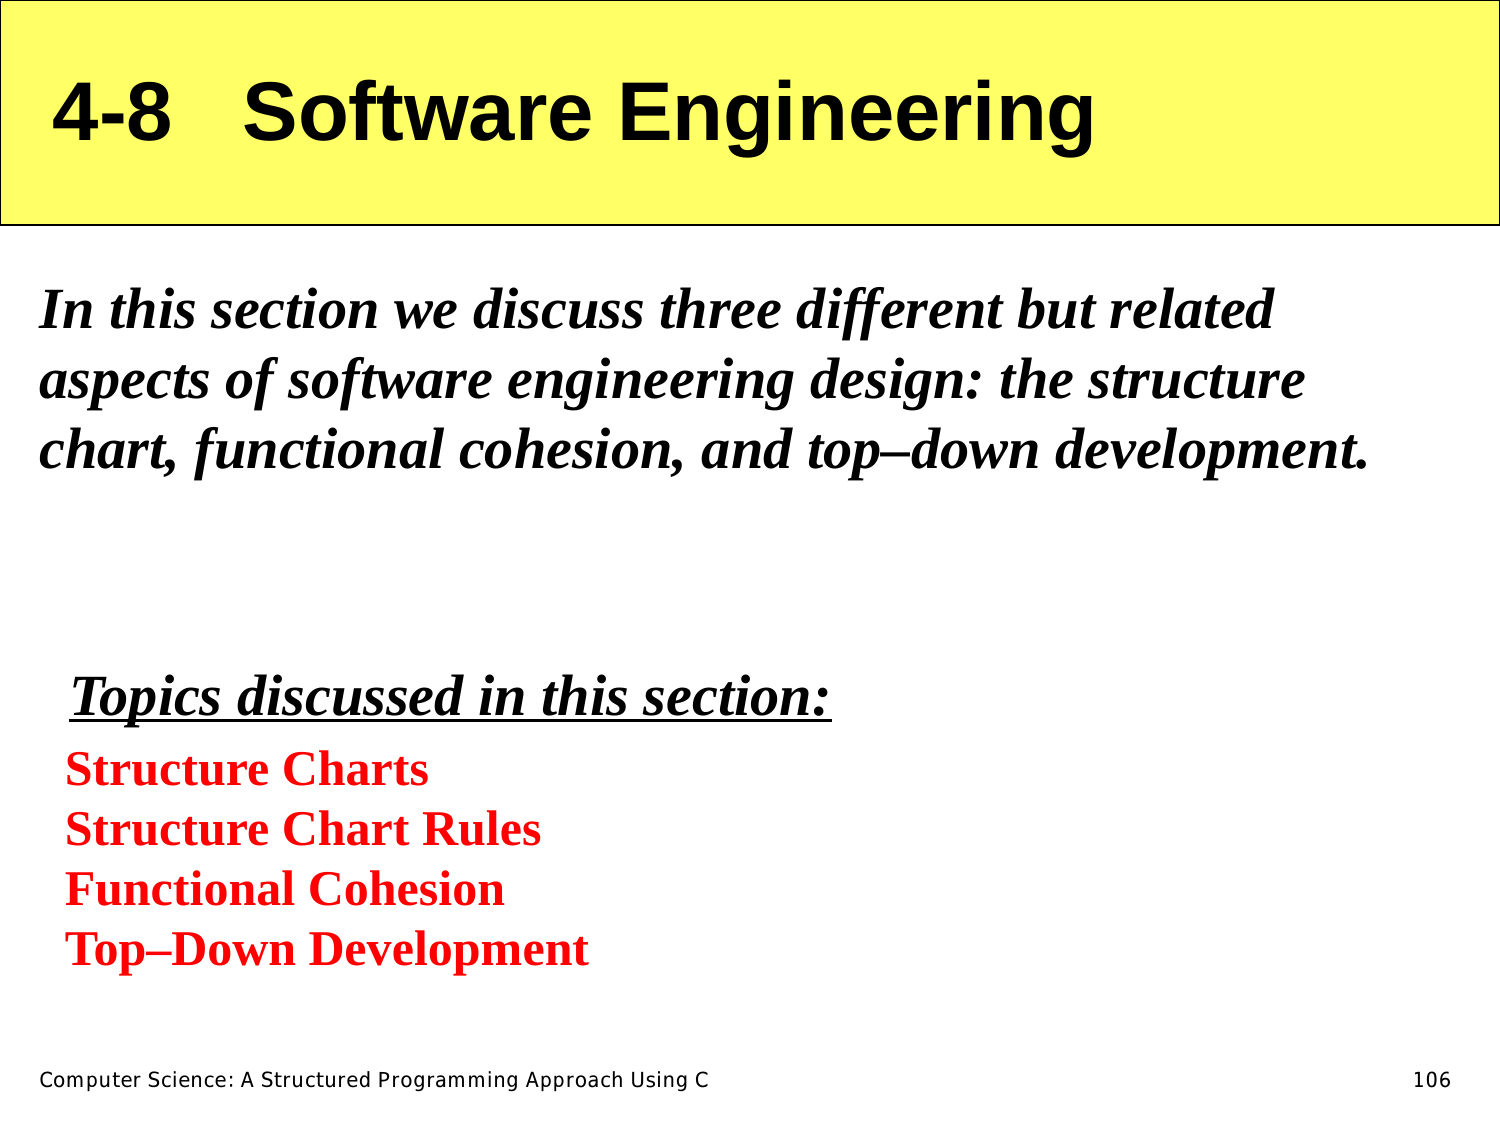

4-8   Software Engineering
In this section we discuss three different but related aspects of software engineering design: the structure chart, functional cohesion, and top–down development.
Topics discussed in this section:
Structure Charts
Structure Chart Rules
Functional Cohesion
Top–Down Development
Computer Science: A Structured Programming Approach Using C
106